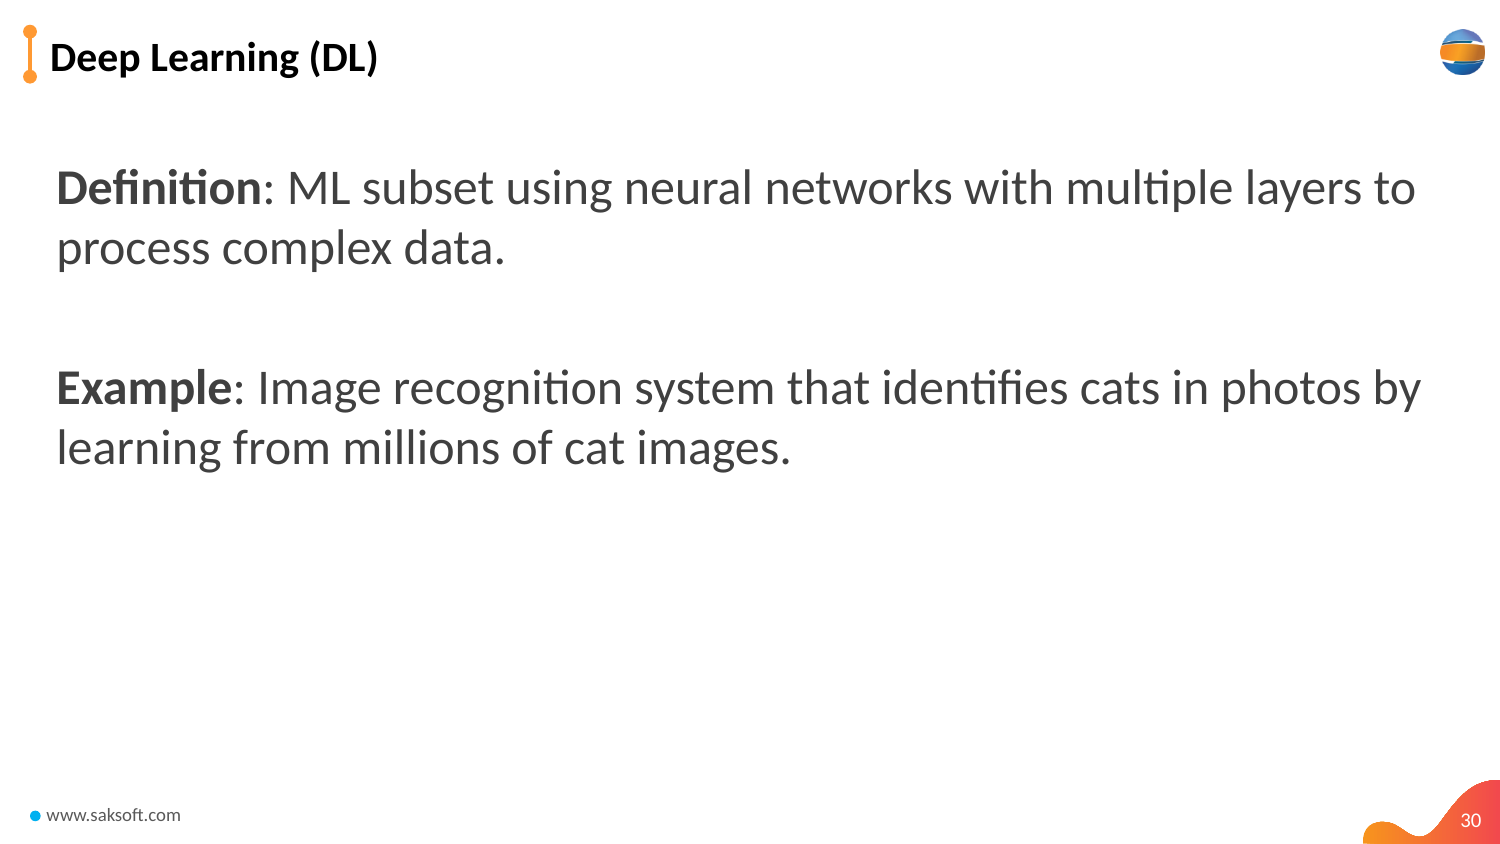

# Deep Learning (DL)
Definition: ML subset using neural networks with multiple layers to process complex data.

Example: Image recognition system that identifies cats in photos by learning from millions of cat images.

30